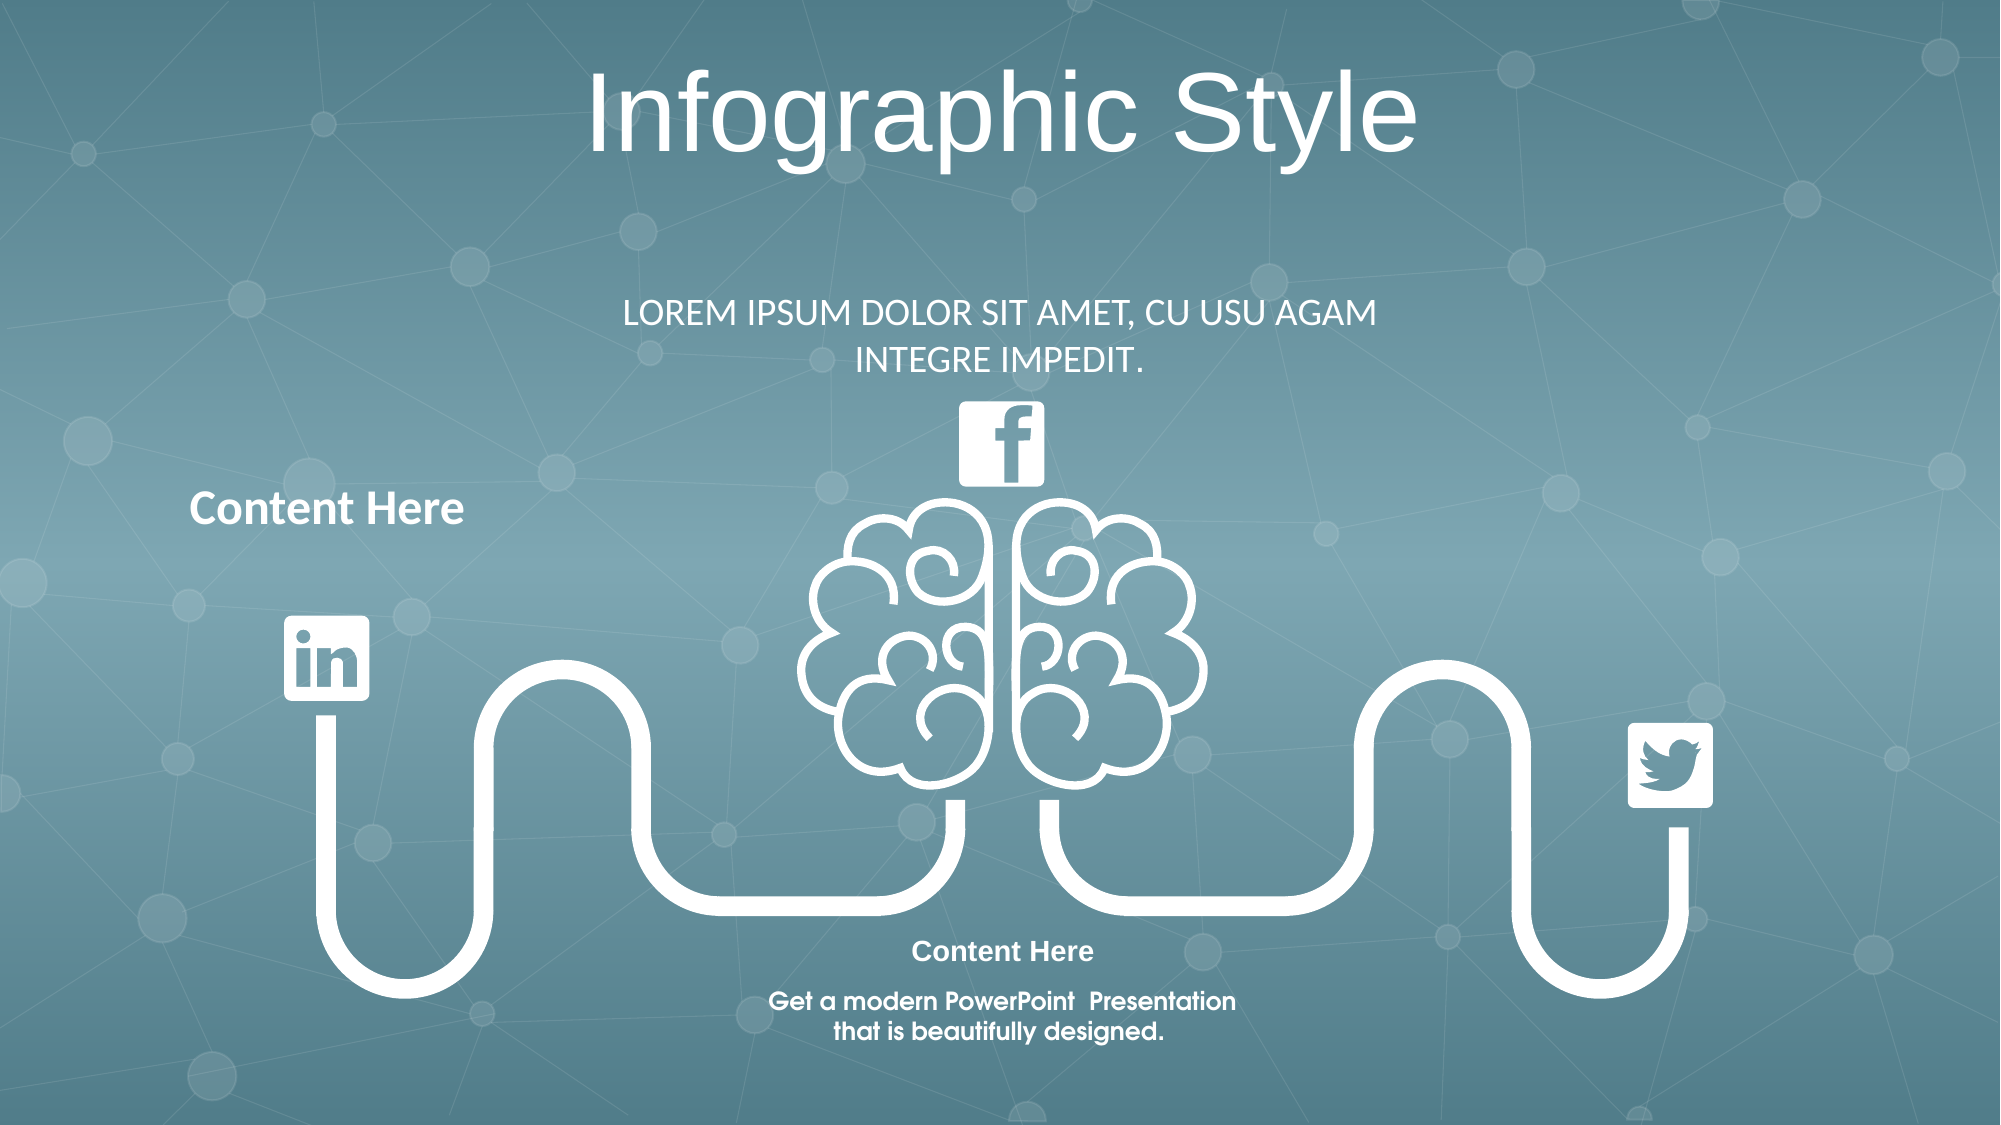

Infographic Style
LOREM IPSUM DOLOR SIT AMET, CU USU AGAM INTEGRE IMPEDIT.

Content Here

Content Here
Get a modern PowerPoint  Presentation that is beautifully designed.